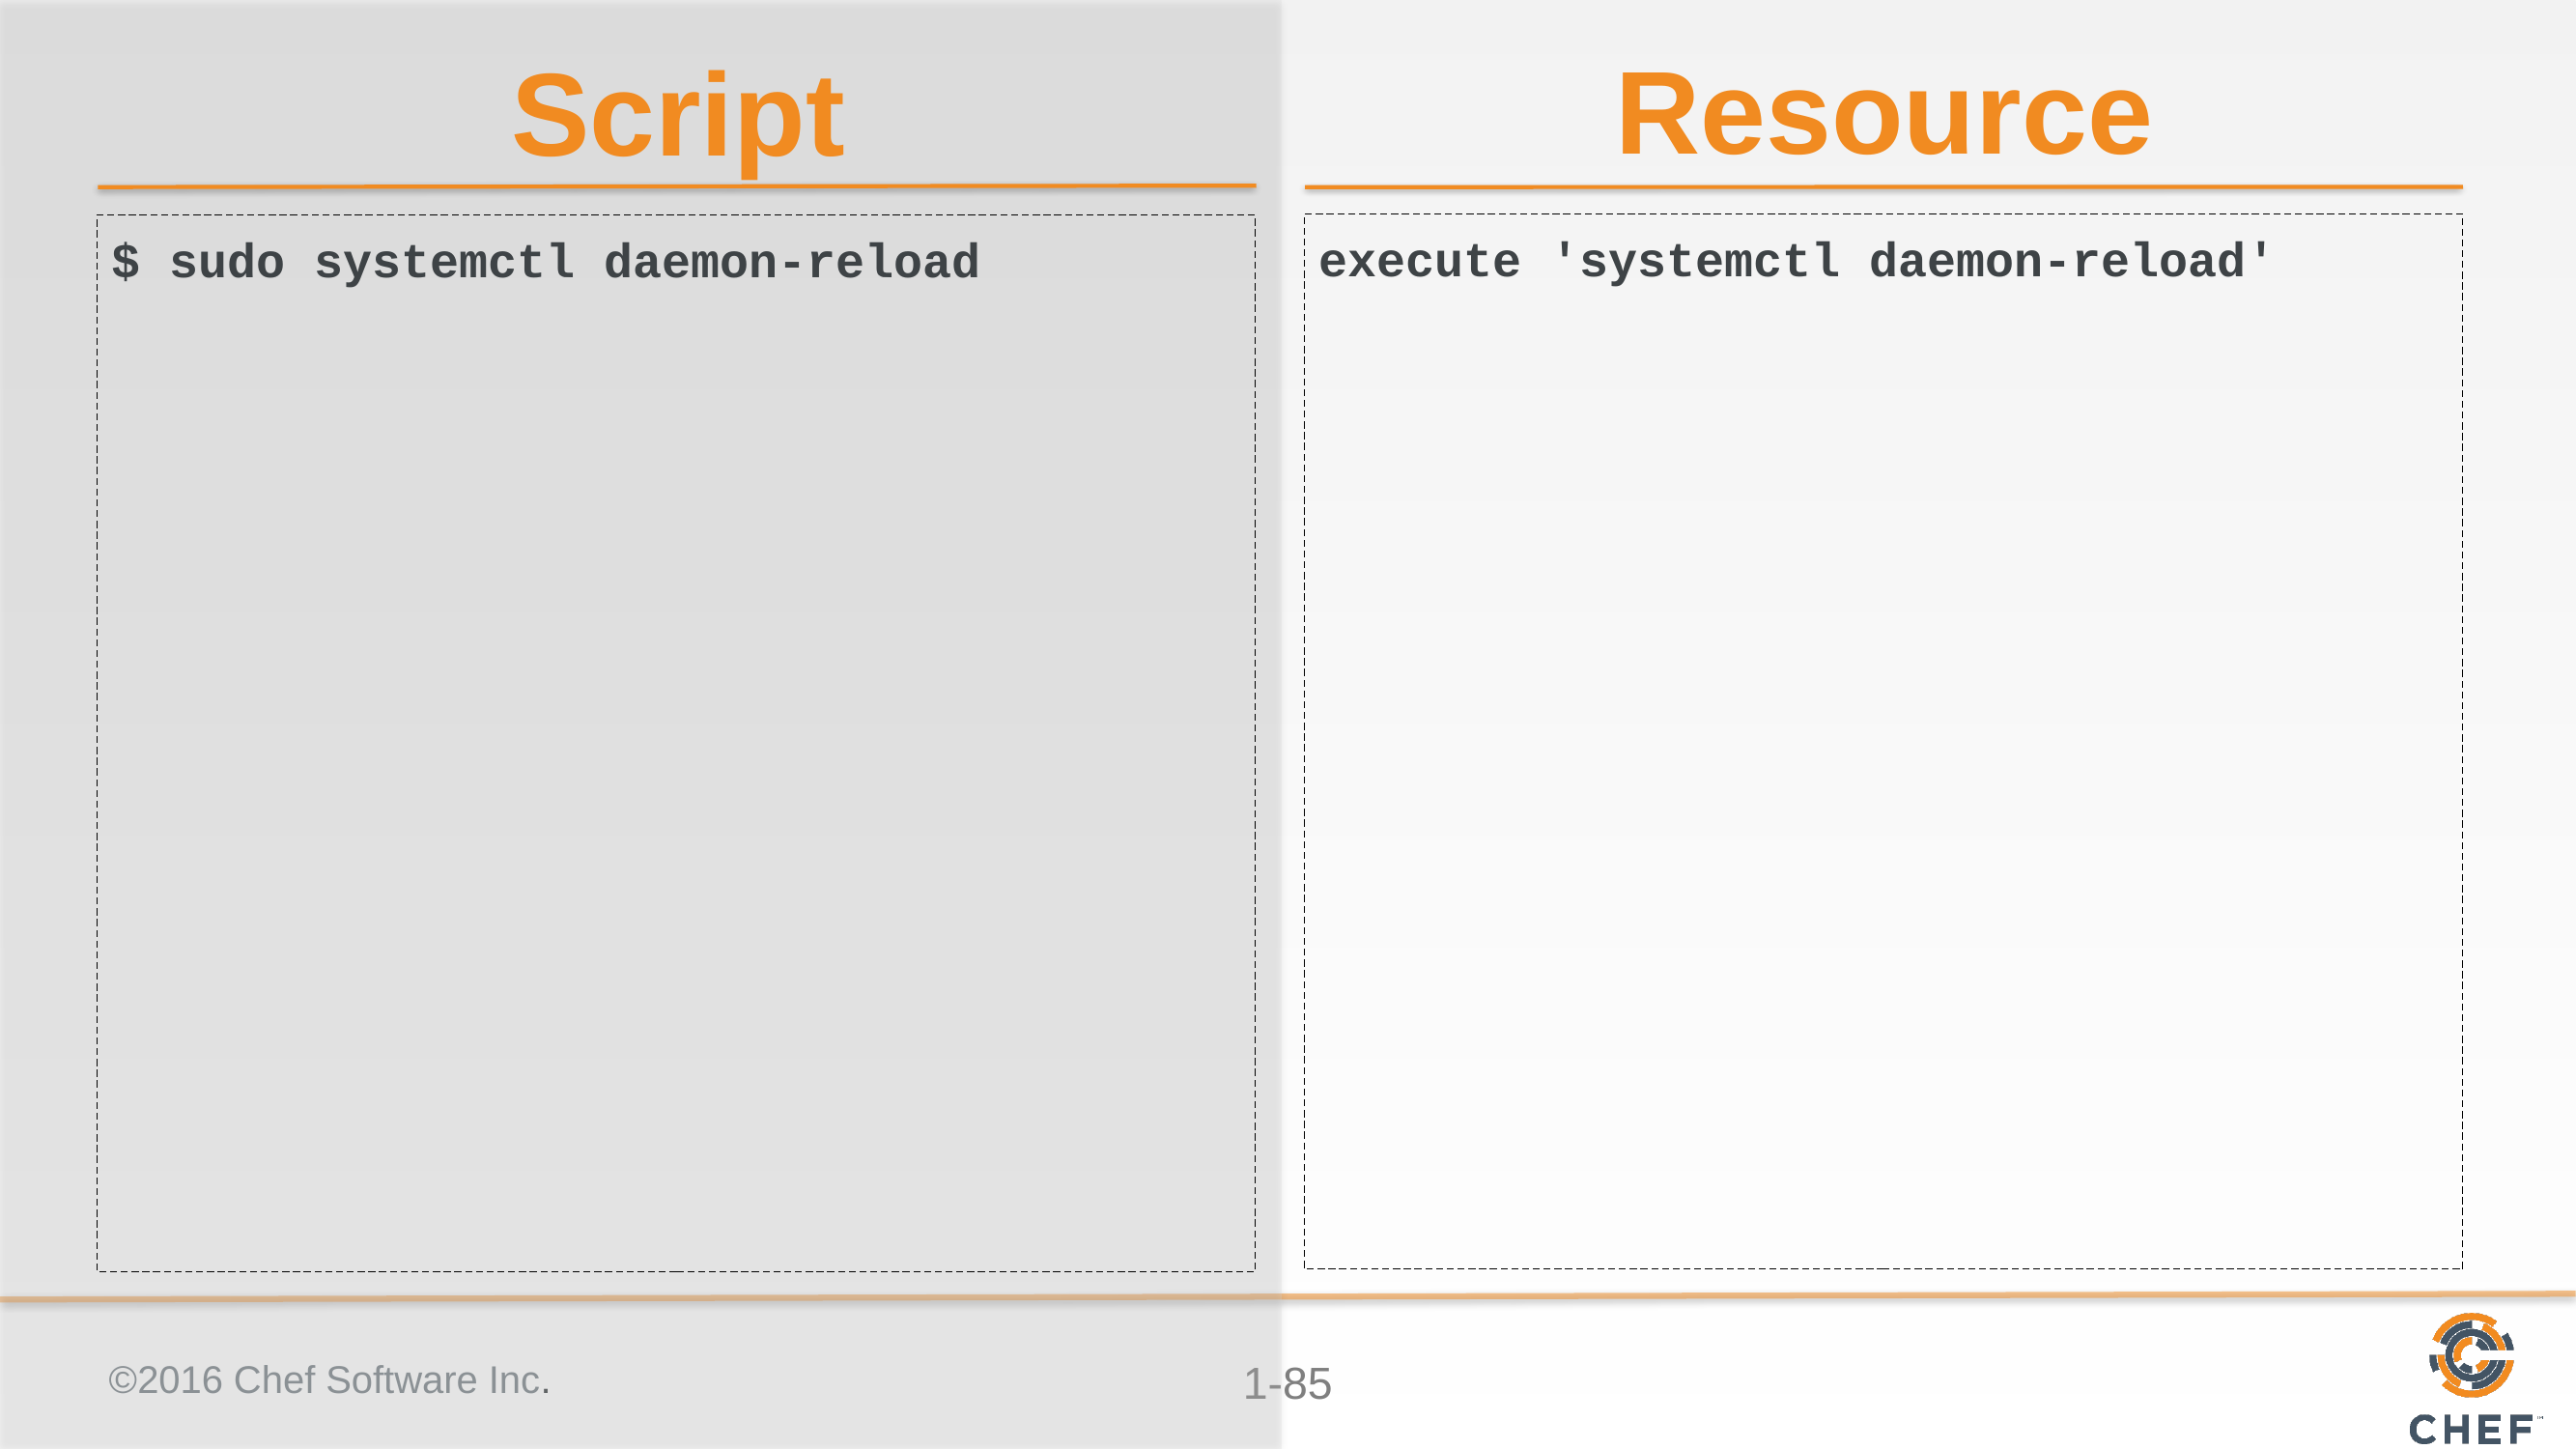

Resource
Script
execute 'systemctl daemon-reload'
$ sudo systemctl daemon-reload